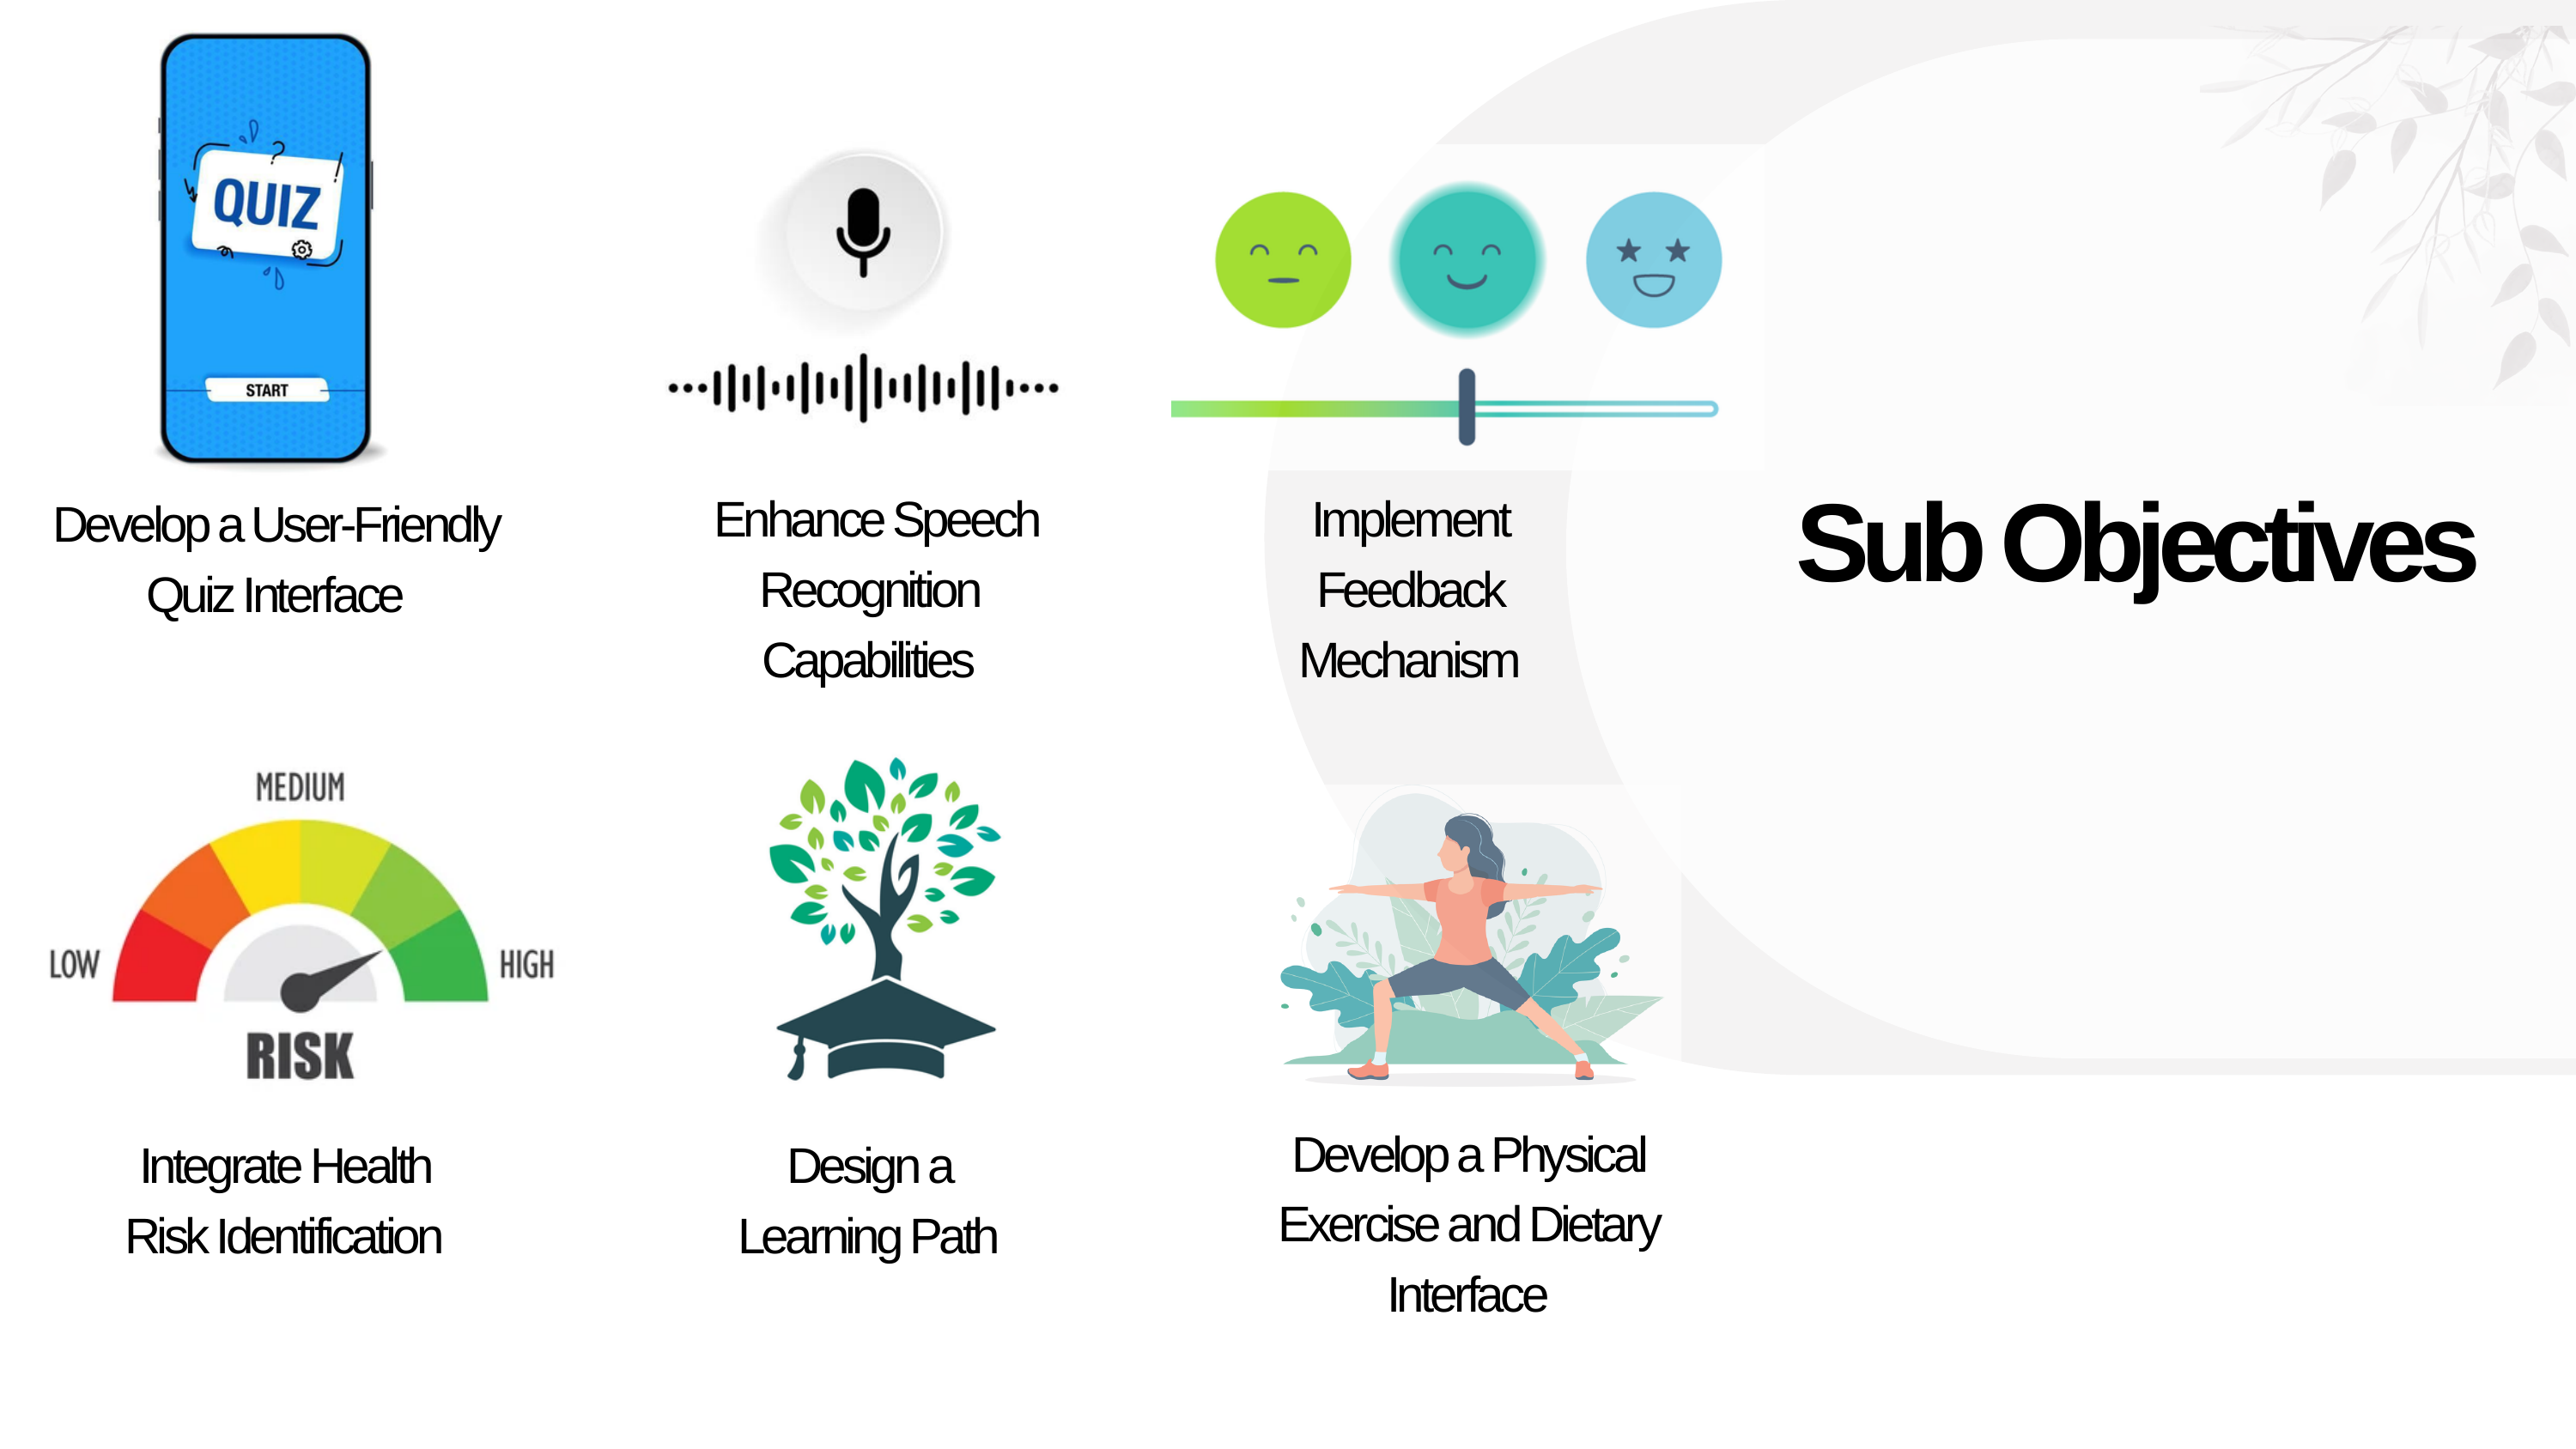

Enhance Speech Recognition Capabilities
Implement Feedback Mechanism
Develop a User-Friendly Quiz Interface
Sub Objectives

Develop a Physical Exercise and Dietary Interface
Integrate Health Risk Identification
Design a Learning Path